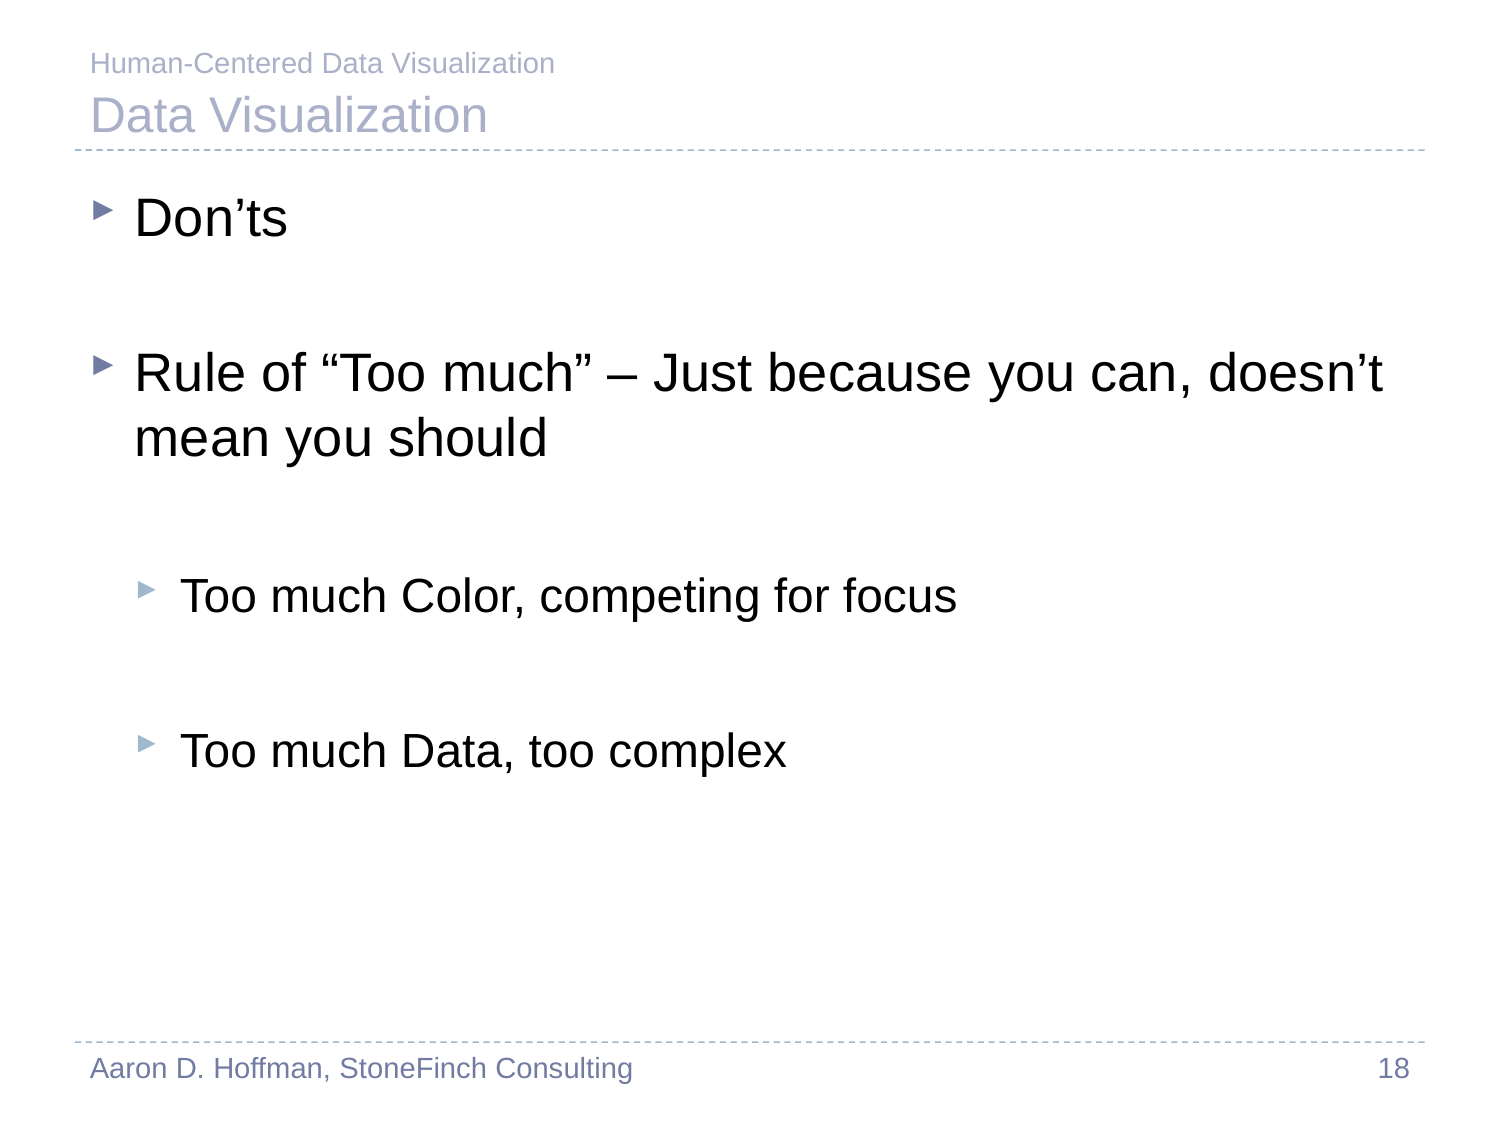

Human-Centered Data Visualization
# Data Visualization
Don’ts

Rule of “Too much” – Just because you can, doesn’t mean you should

Too much Color, competing for focus

Too much Data, too complex

Aaron D. Hoffman, StoneFinch Consulting
18